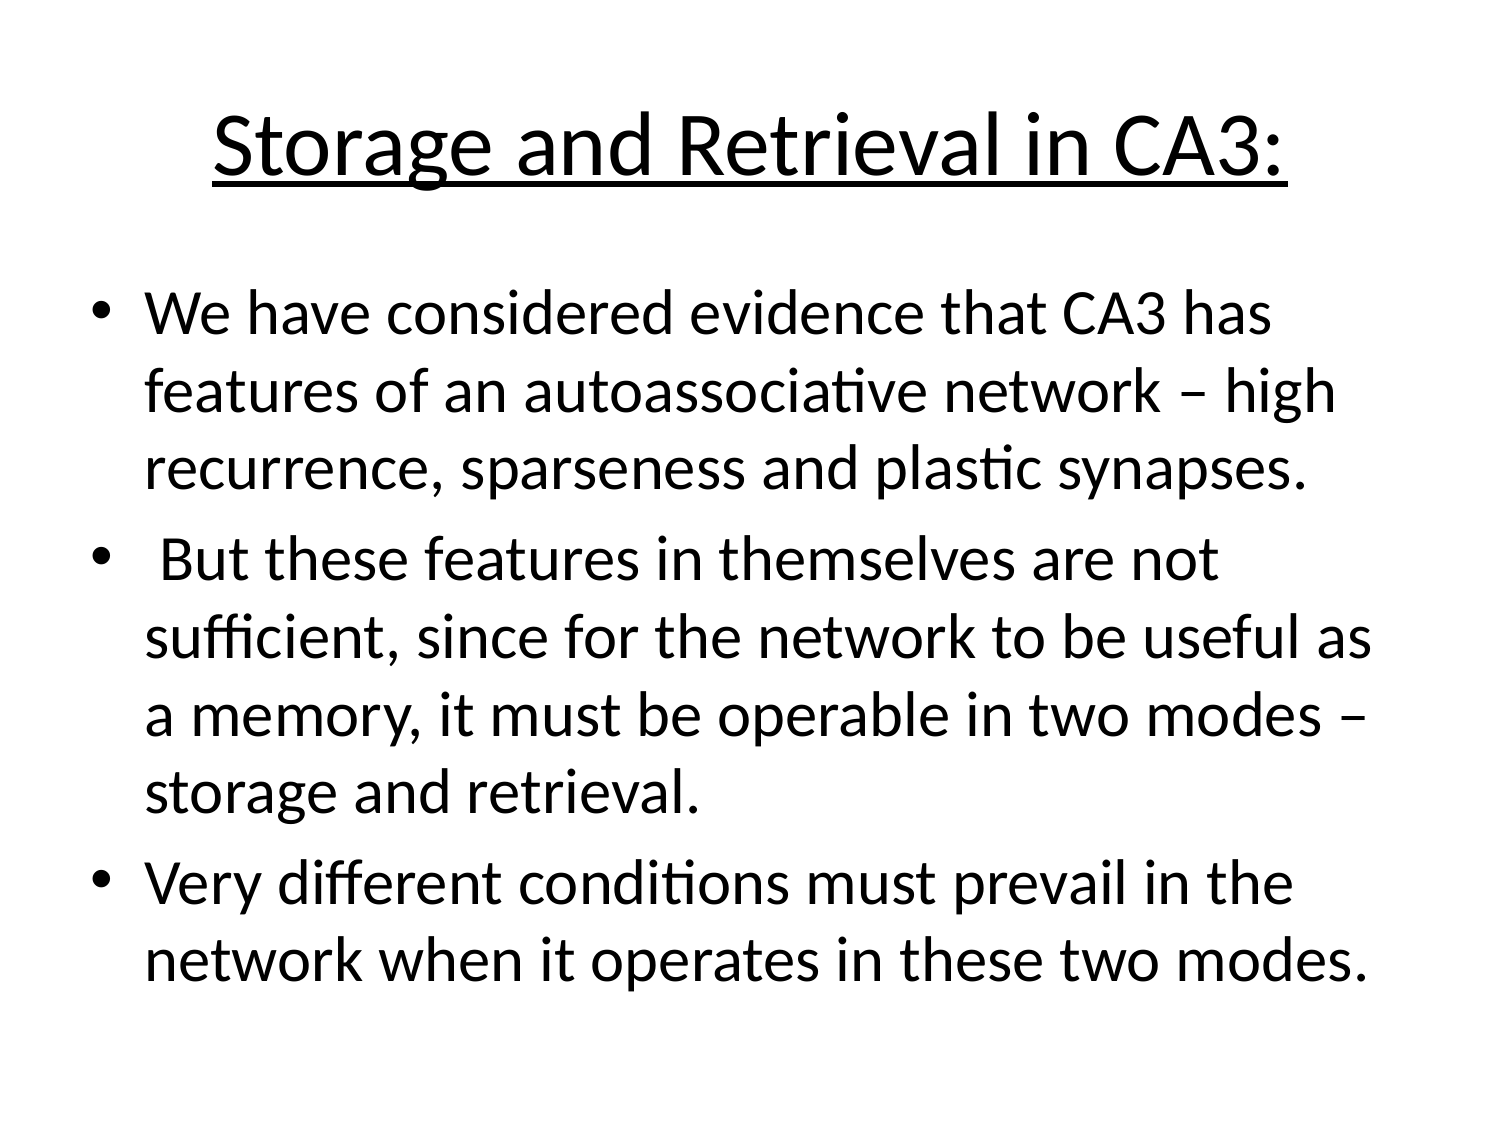

# Storage and Retrieval in CA3:
We have considered evidence that CA3 has features of an autoassociative network – high recurrence, sparseness and plastic synapses.
 But these features in themselves are not sufficient, since for the network to be useful as a memory, it must be operable in two modes – storage and retrieval.
Very different conditions must prevail in the network when it operates in these two modes.